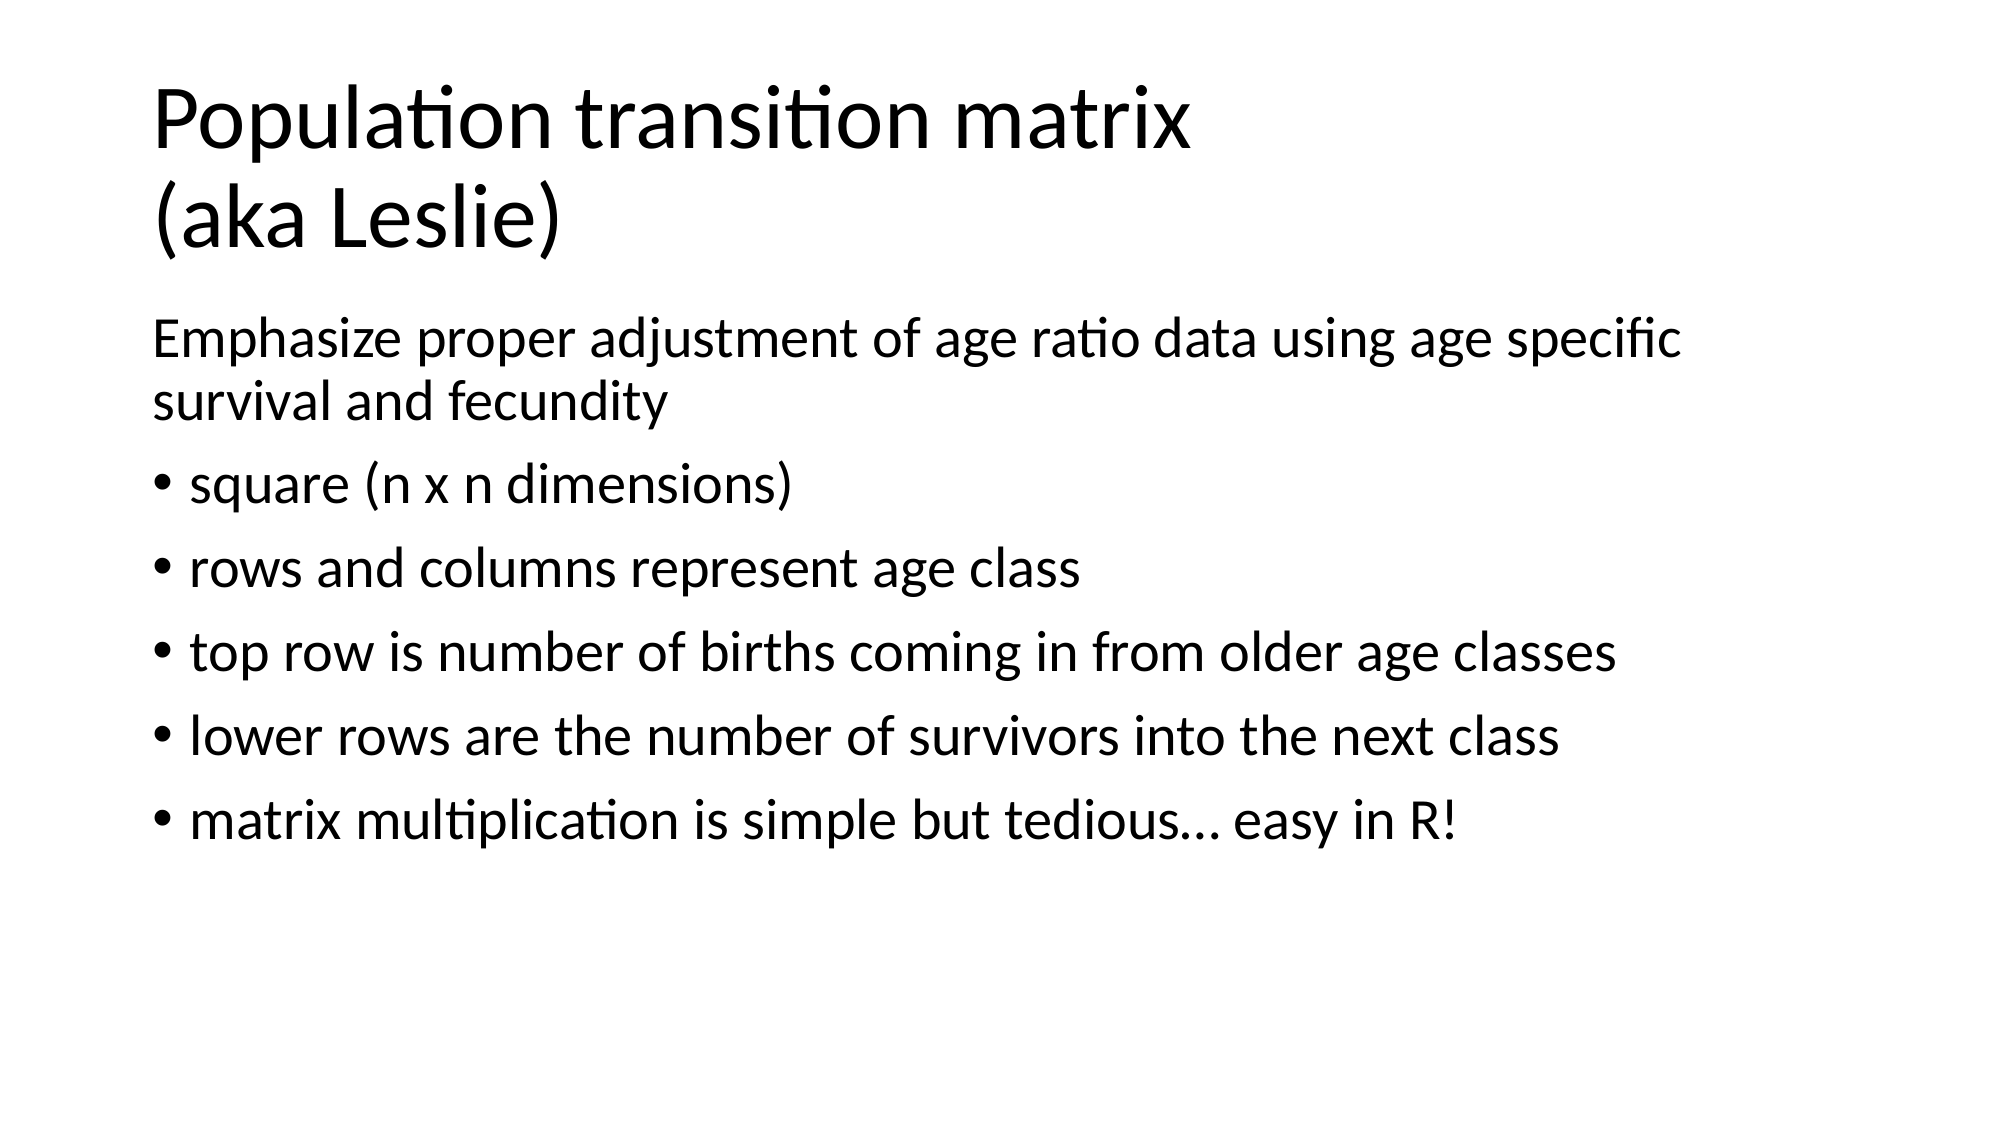

# Population transition matrix (aka Leslie)
Emphasize proper adjustment of age ratio data using age specific survival and fecundity
square (n x n dimensions)
rows and columns represent age class
top row is number of births coming in from older age classes
lower rows are the number of survivors into the next class
matrix multiplication is simple but tedious… easy in R!